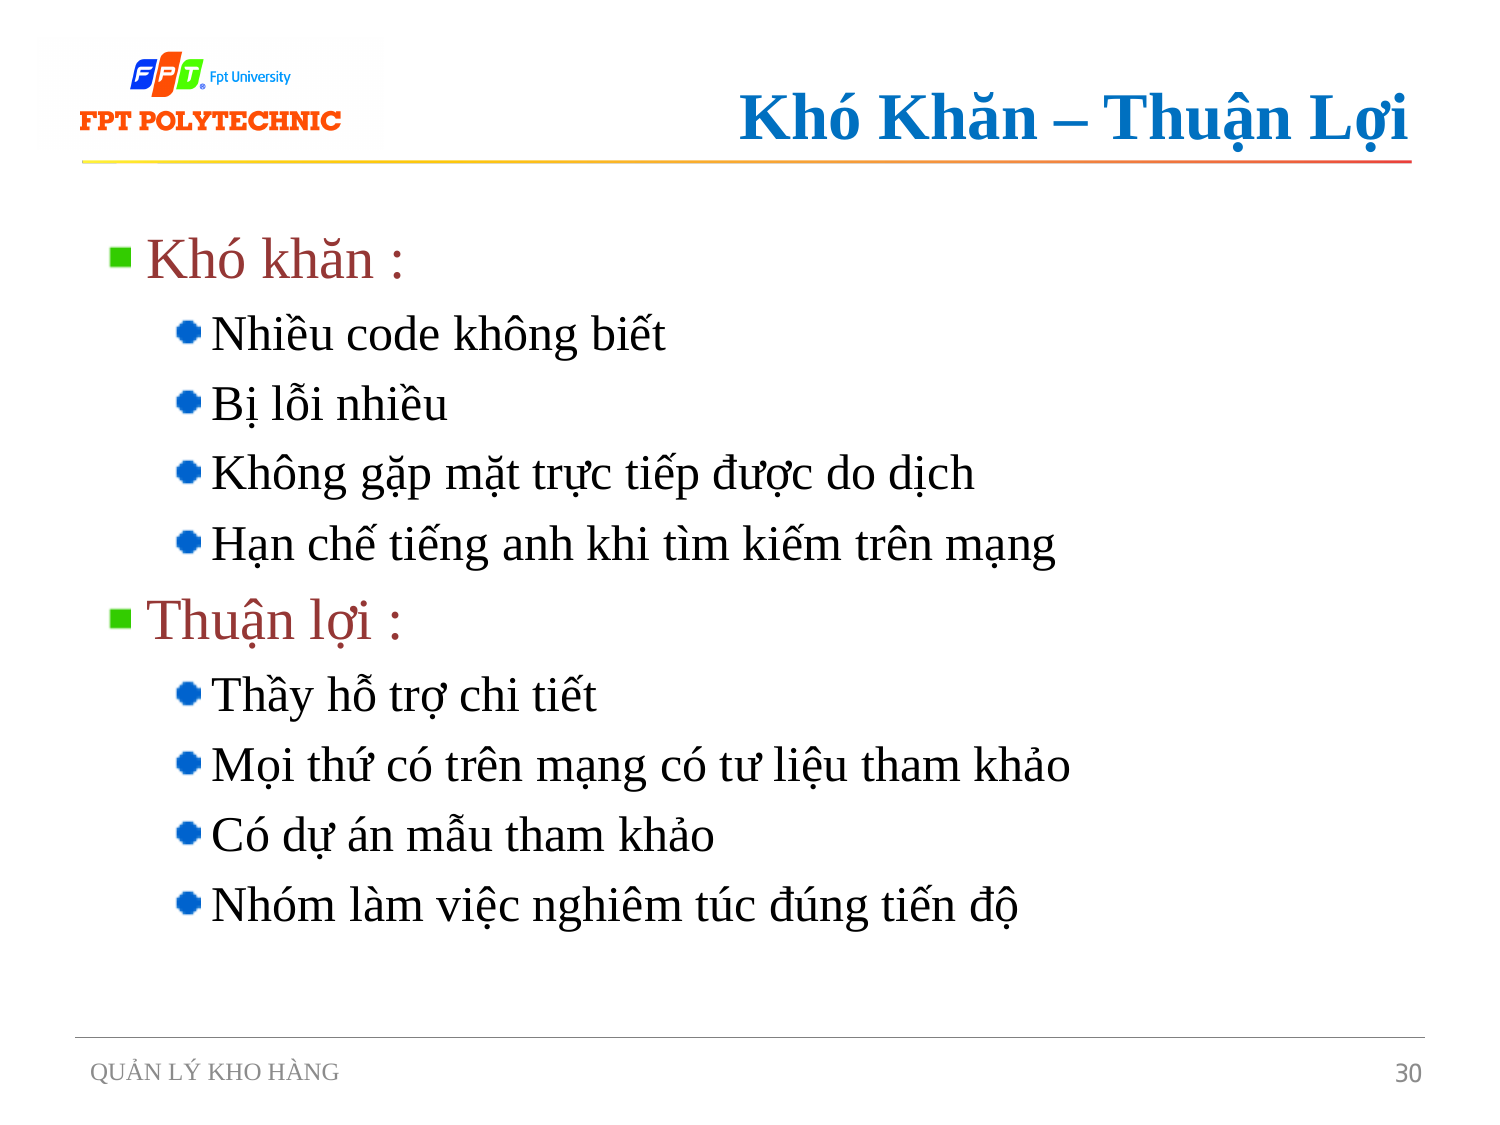

# Khó Khăn – Thuận Lợi
Khó khăn :
Nhiều code không biết
Bị lỗi nhiều
Không gặp mặt trực tiếp được do dịch
Hạn chế tiếng anh khi tìm kiếm trên mạng
Thuận lợi :
Thầy hỗ trợ chi tiết
Mọi thứ có trên mạng có tư liệu tham khảo
Có dự án mẫu tham khảo
Nhóm làm việc nghiêm túc đúng tiến độ

QUẢN LÝ KHO HÀNG
30